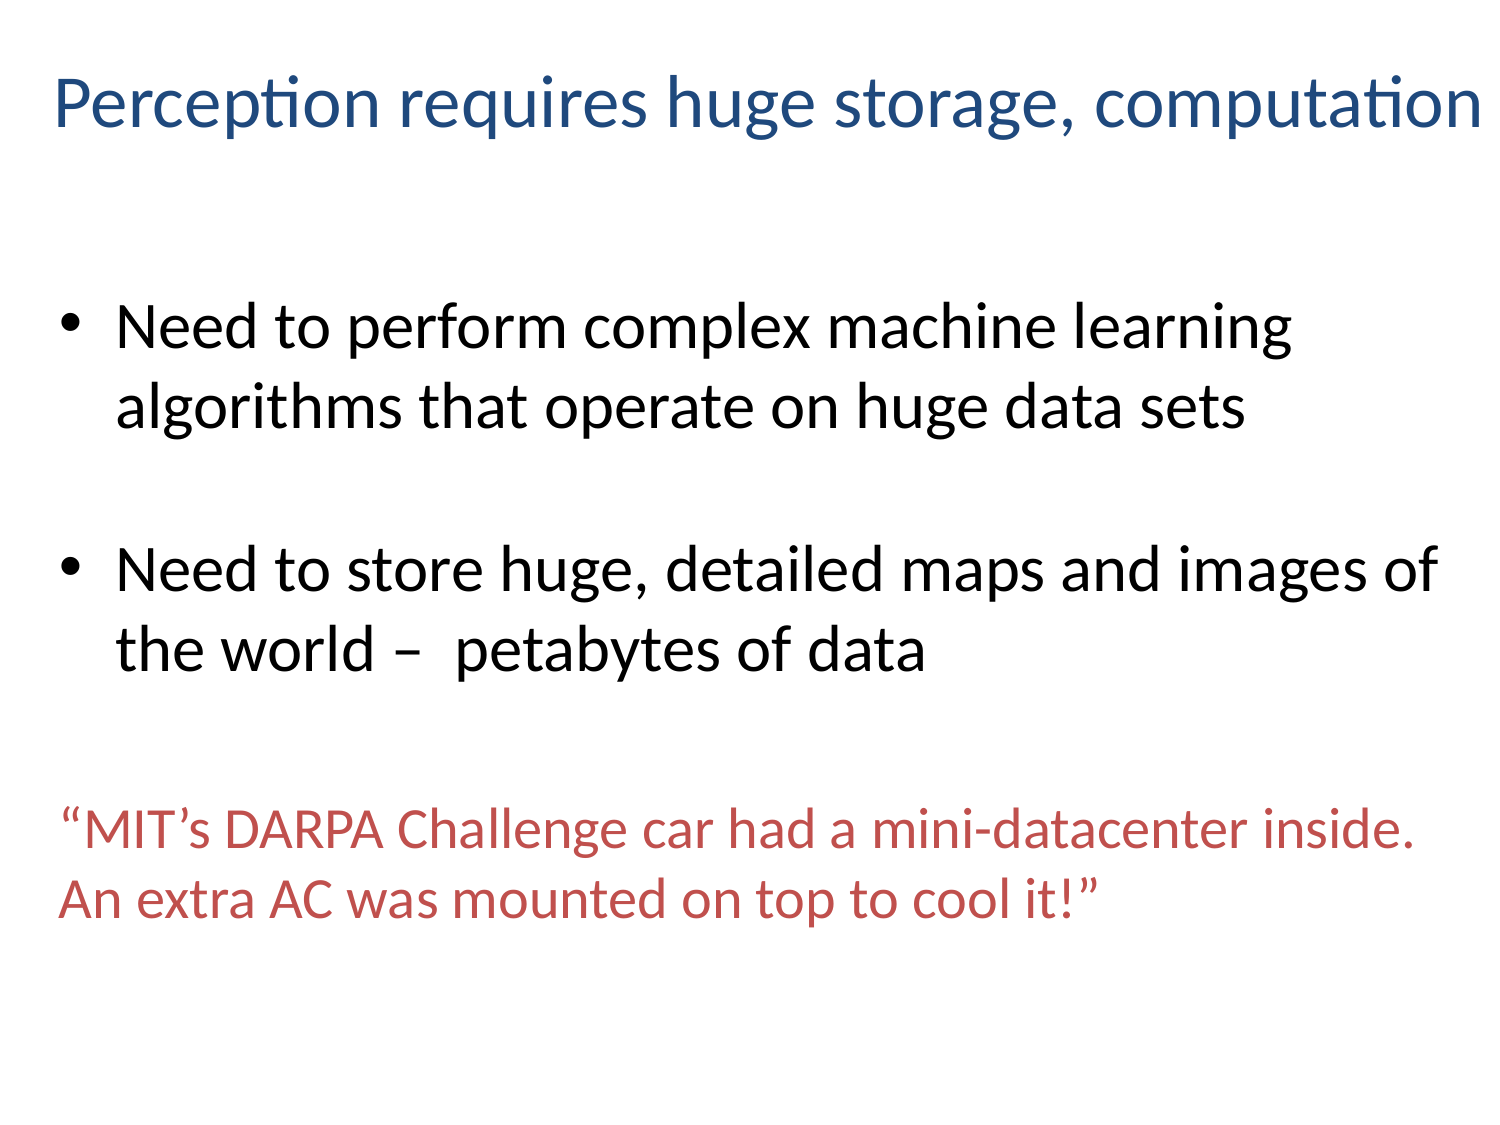

Perception requires huge storage, computation

Need to perform complex machine learning algorithms that operate on huge data sets

Need to store huge, detailed maps and images of the world –  petabytes of data

“MIT’s DARPA Challenge car had a mini-datacenter inside. An extra AC was mounted on top to cool it!”